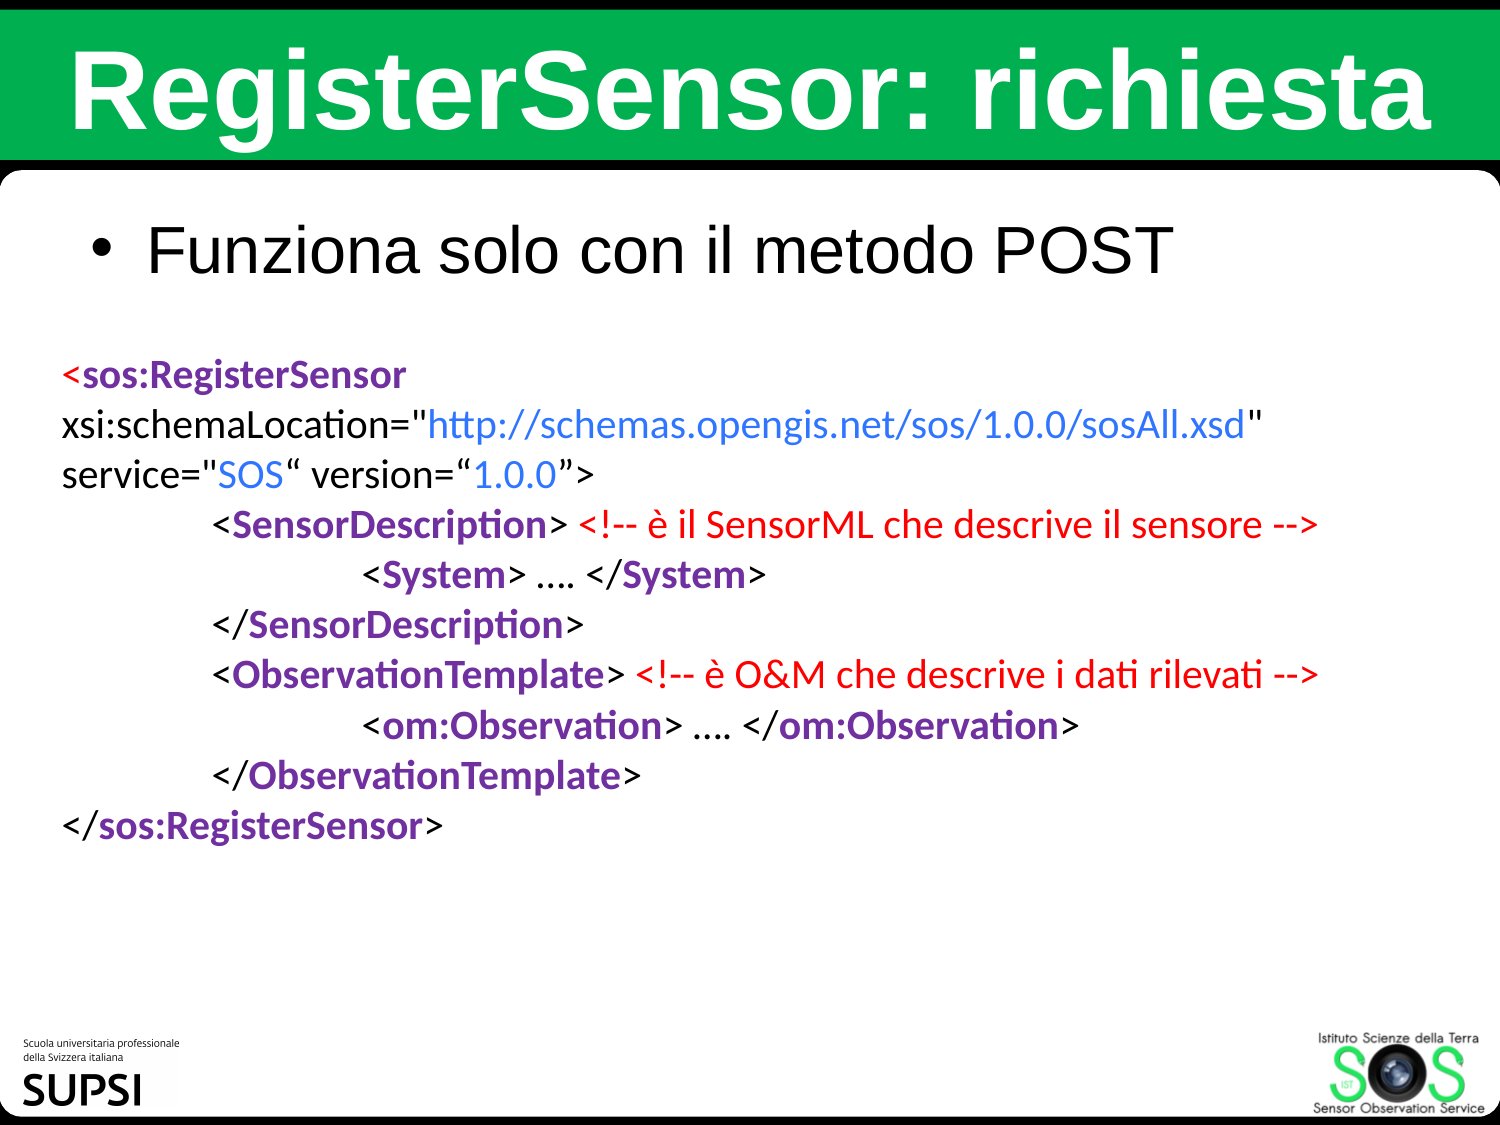

# RegisterSensor: richiesta
Funziona solo con il metodo POST
<sos:RegisterSensor xsi:schemaLocation="http://schemas.opengis.net/sos/1.0.0/sosAll.xsd" service="SOS“ version=“1.0.0”>
	<SensorDescription> <!-- è il SensorML che descrive il sensore -->
		<System> …. </System>
	</SensorDescription>
	<ObservationTemplate> <!-- è O&M che descrive i dati rilevati -->
		<om:Observation> …. </om:Observation>
	</ObservationTemplate>
</sos:RegisterSensor>